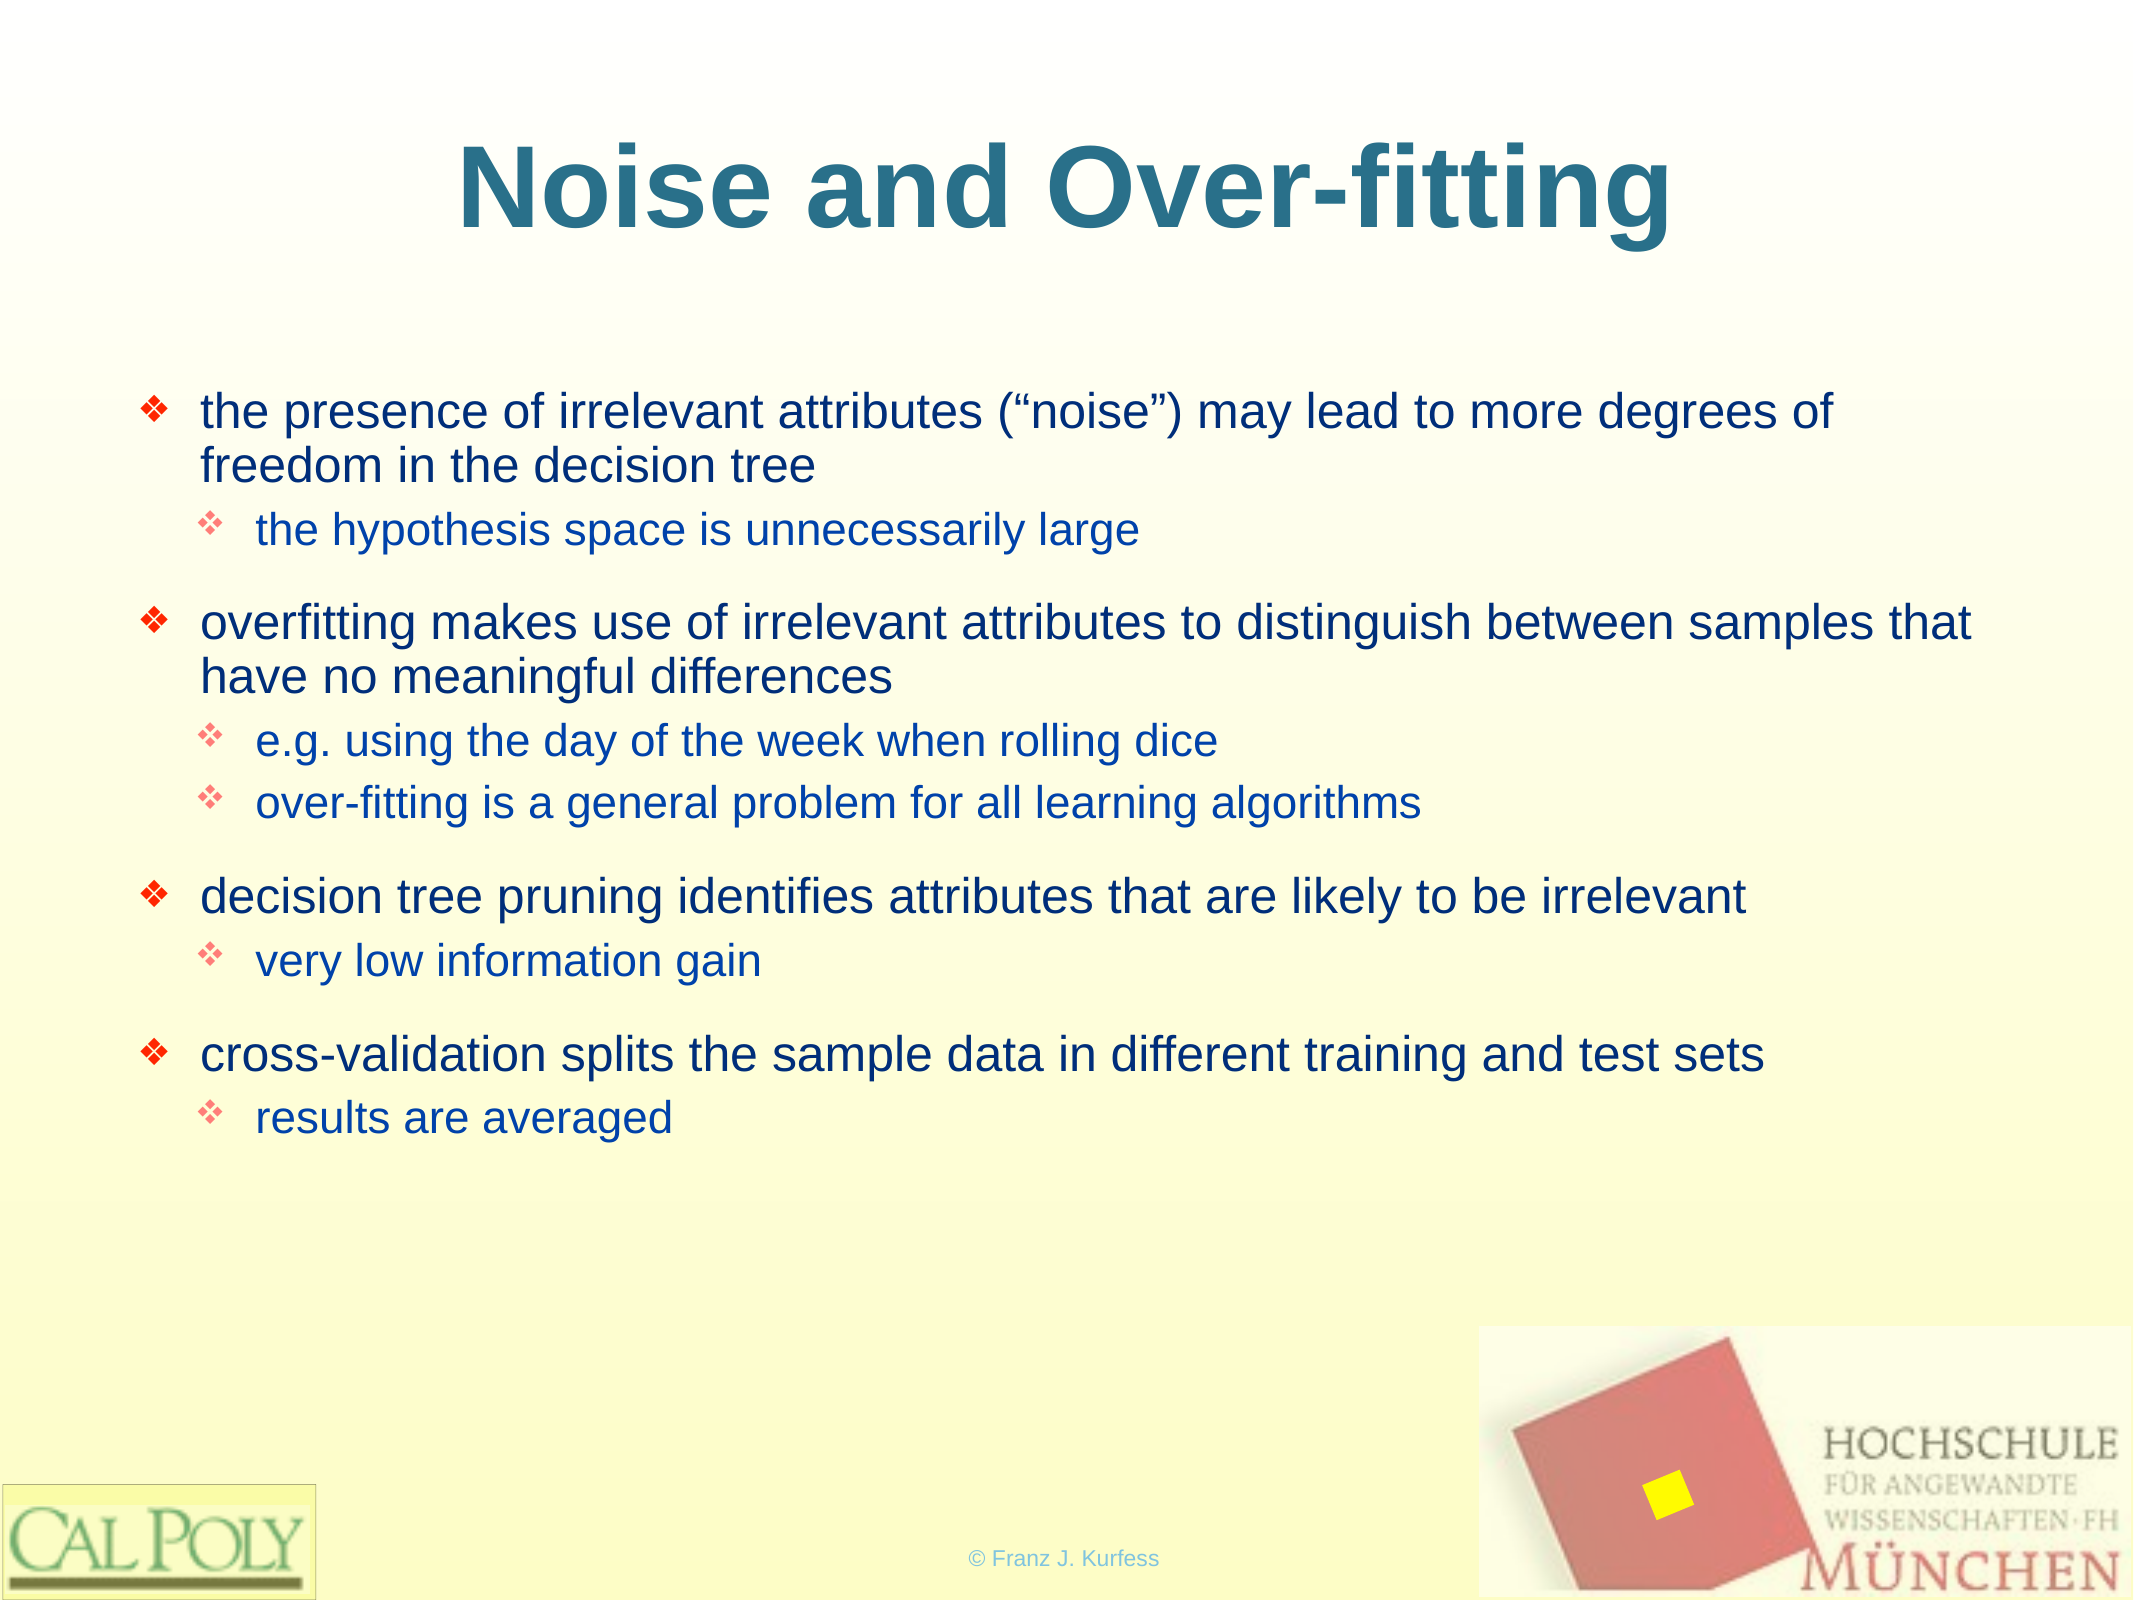

# Noise and Over-fitting
the presence of irrelevant attributes (“noise”) may lead to more degrees of freedom in the decision tree
the hypothesis space is unnecessarily large
overfitting makes use of irrelevant attributes to distinguish between samples that have no meaningful differences
e.g. using the day of the week when rolling dice
over-fitting is a general problem for all learning algorithms
decision tree pruning identifies attributes that are likely to be irrelevant
very low information gain
cross-validation splits the sample data in different training and test sets
results are averaged
65